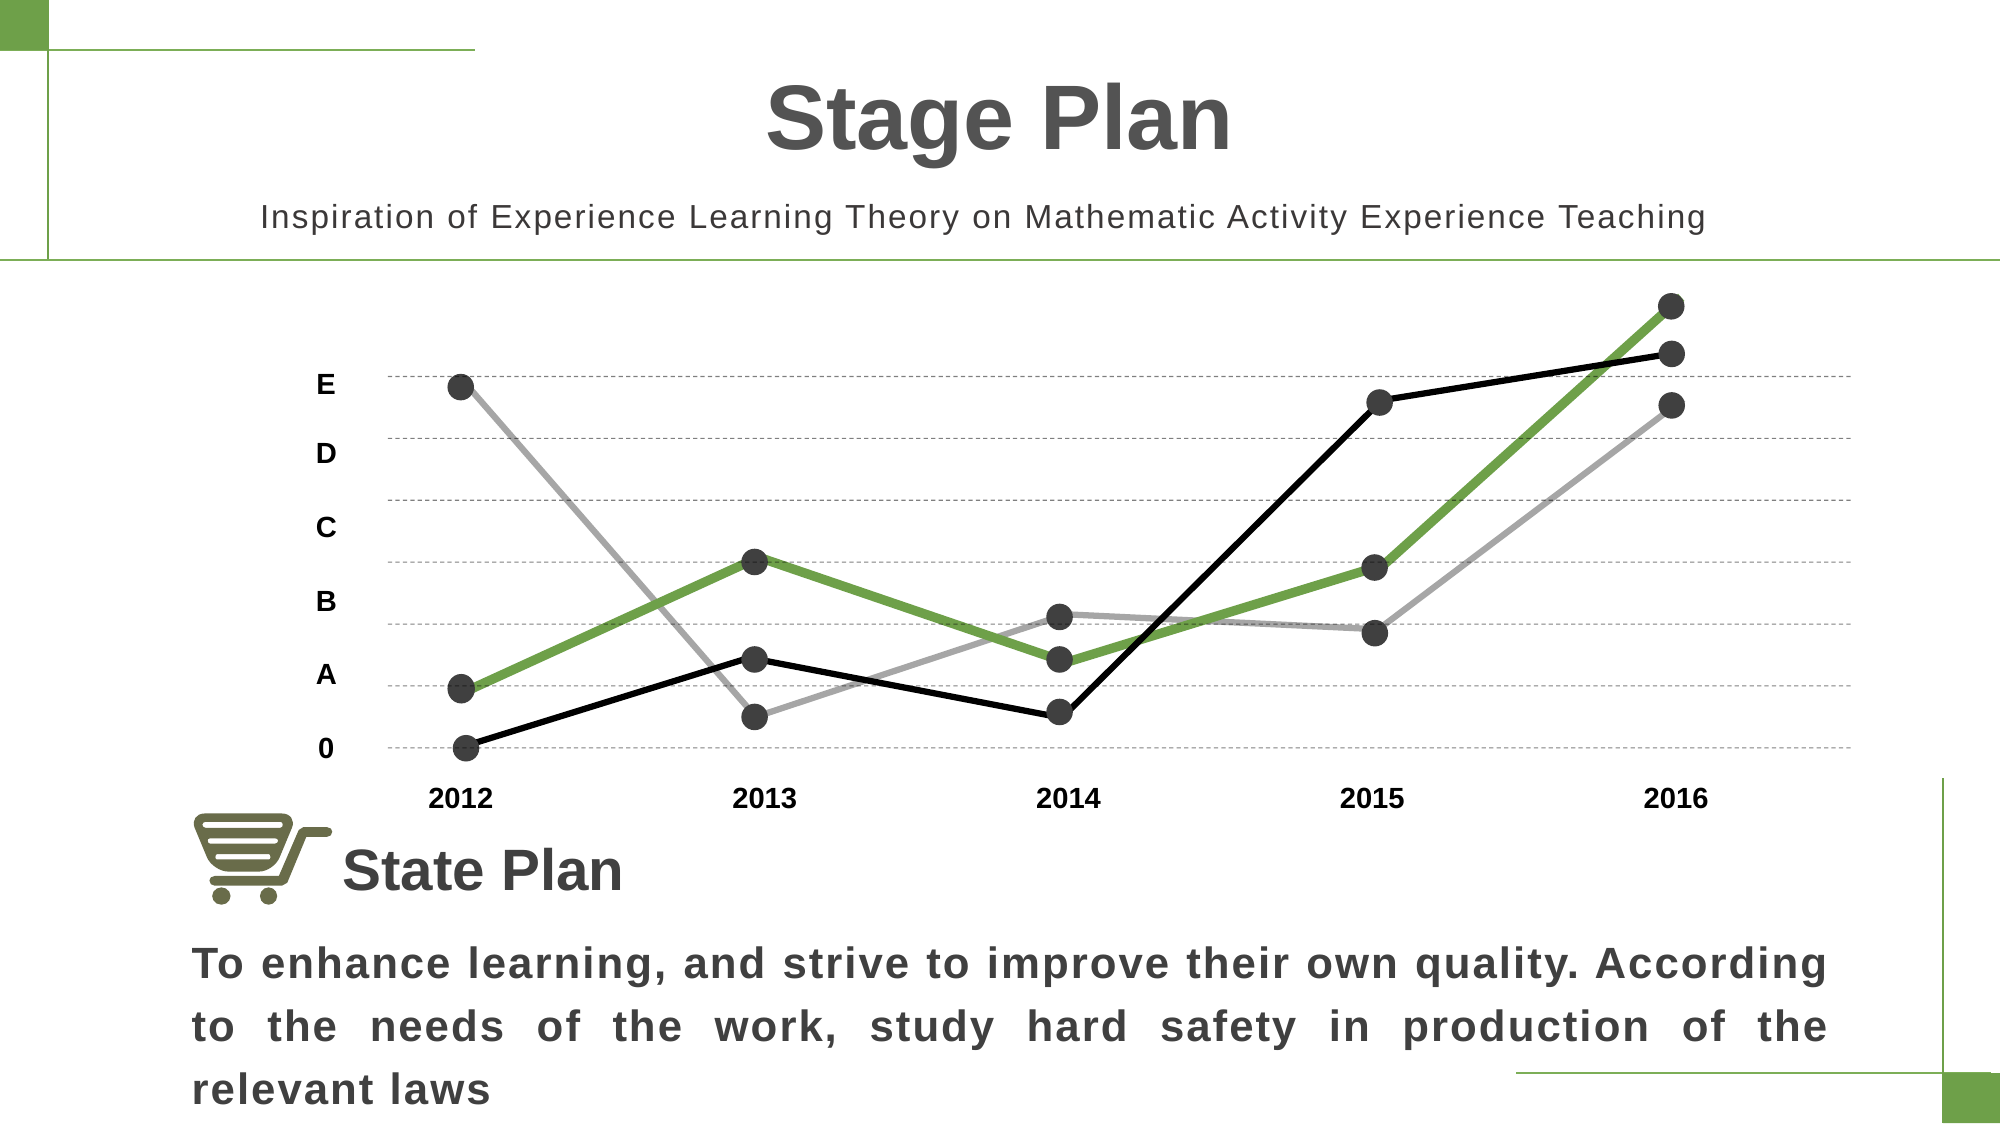

Stage Plan
Inspiration of Experience Learning Theory on Mathematic Activity Experience Teaching

E

D
C
B
A
0
2016
2012
2013
2014
2015

State Plan
To enhance learning, and strive to improve their own quality. According to the needs of the work, study hard safety in production of the relevant laws